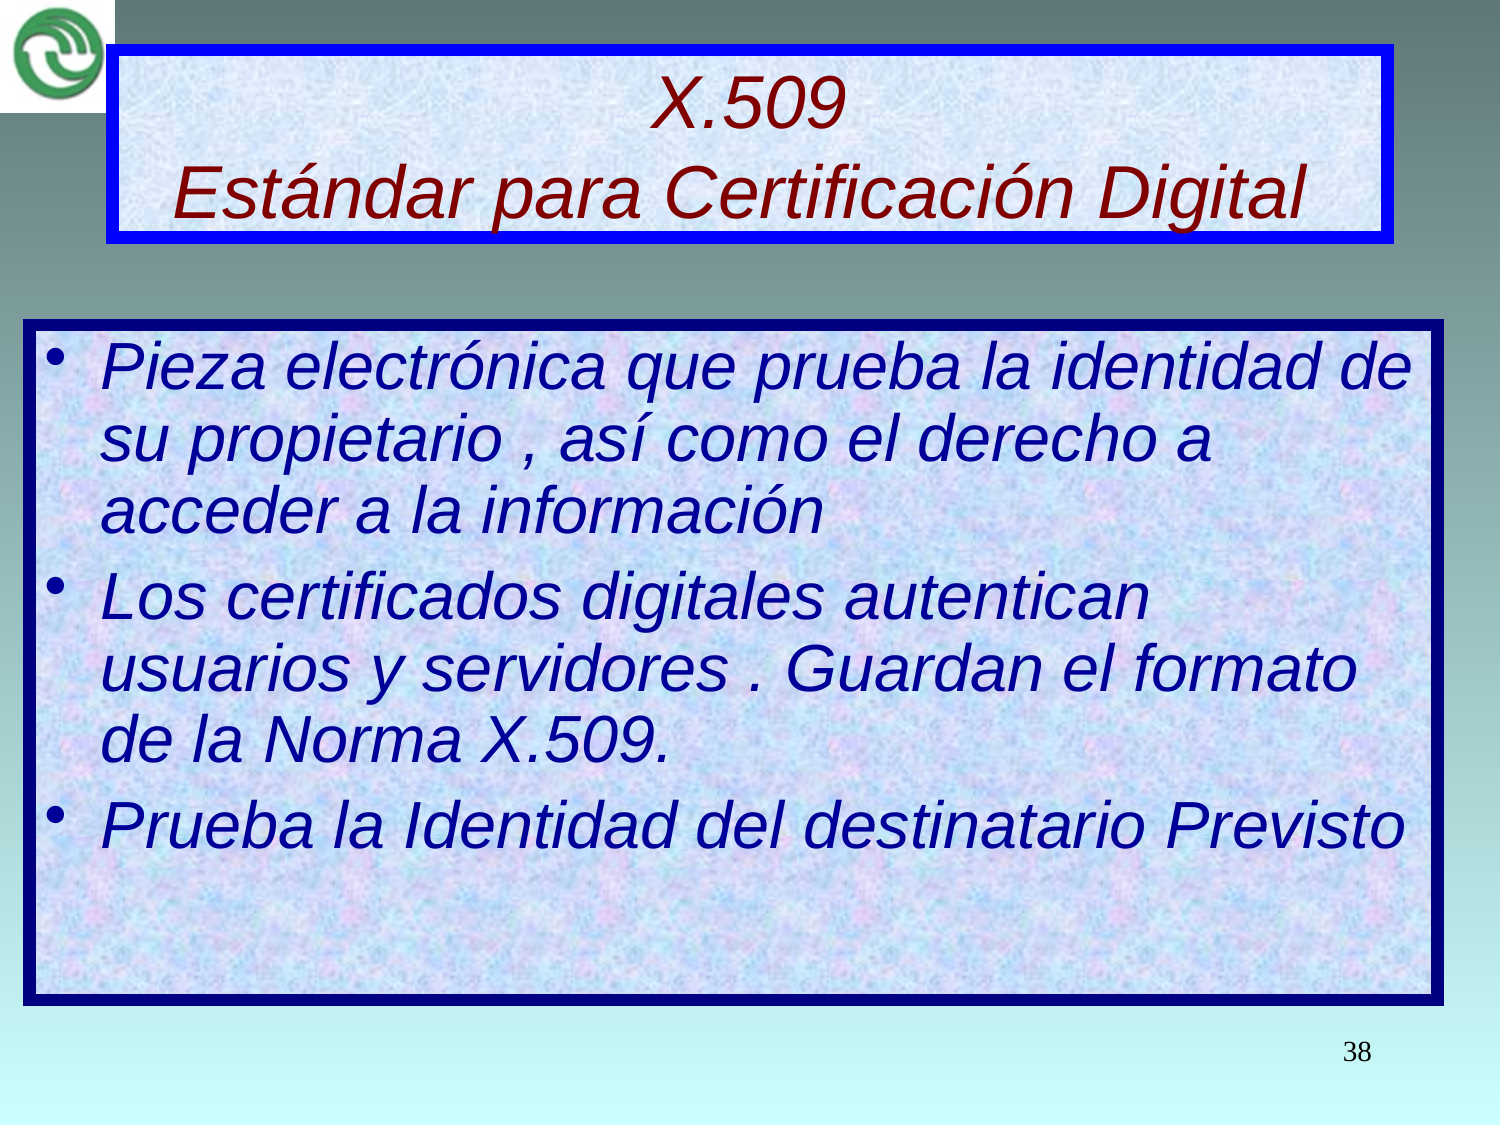

# X.509 Estándar para Certificación Digital
Pieza electrónica que prueba la identidad de su propietario , así como el derecho a acceder a la información
Los certificados digitales autentican usuarios y servidores . Guardan el formato de la Norma X.509.
Prueba la Identidad del destinatario Previsto

38